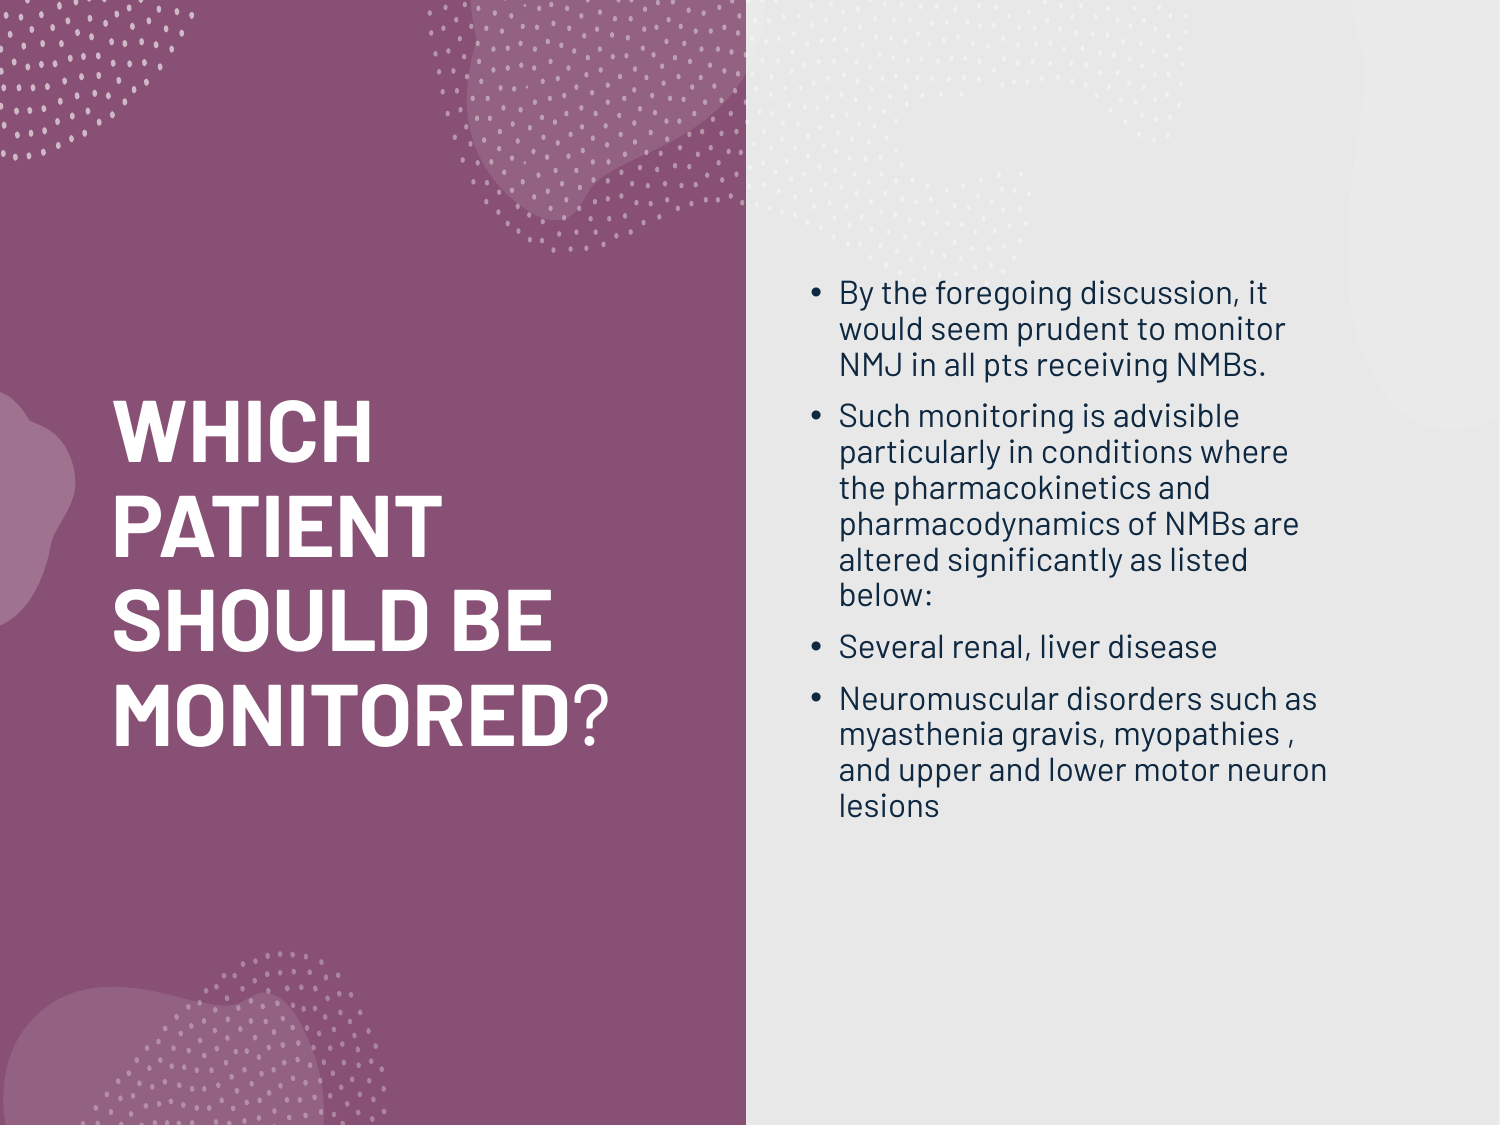

By the foregoing discussion, it would seem prudent to monitor NMJ in all pts receiving NMBs.
Such monitoring is advisible particularly in conditions where the pharmacokinetics and pharmacodynamics of NMBs are altered significantly as listed below:
Several renal, liver disease
Neuromuscular disorders such as myasthenia gravis, myopathies , and upper and lower motor neuron lesions

# WHICH PATIENT SHOULD BE MONITORED?